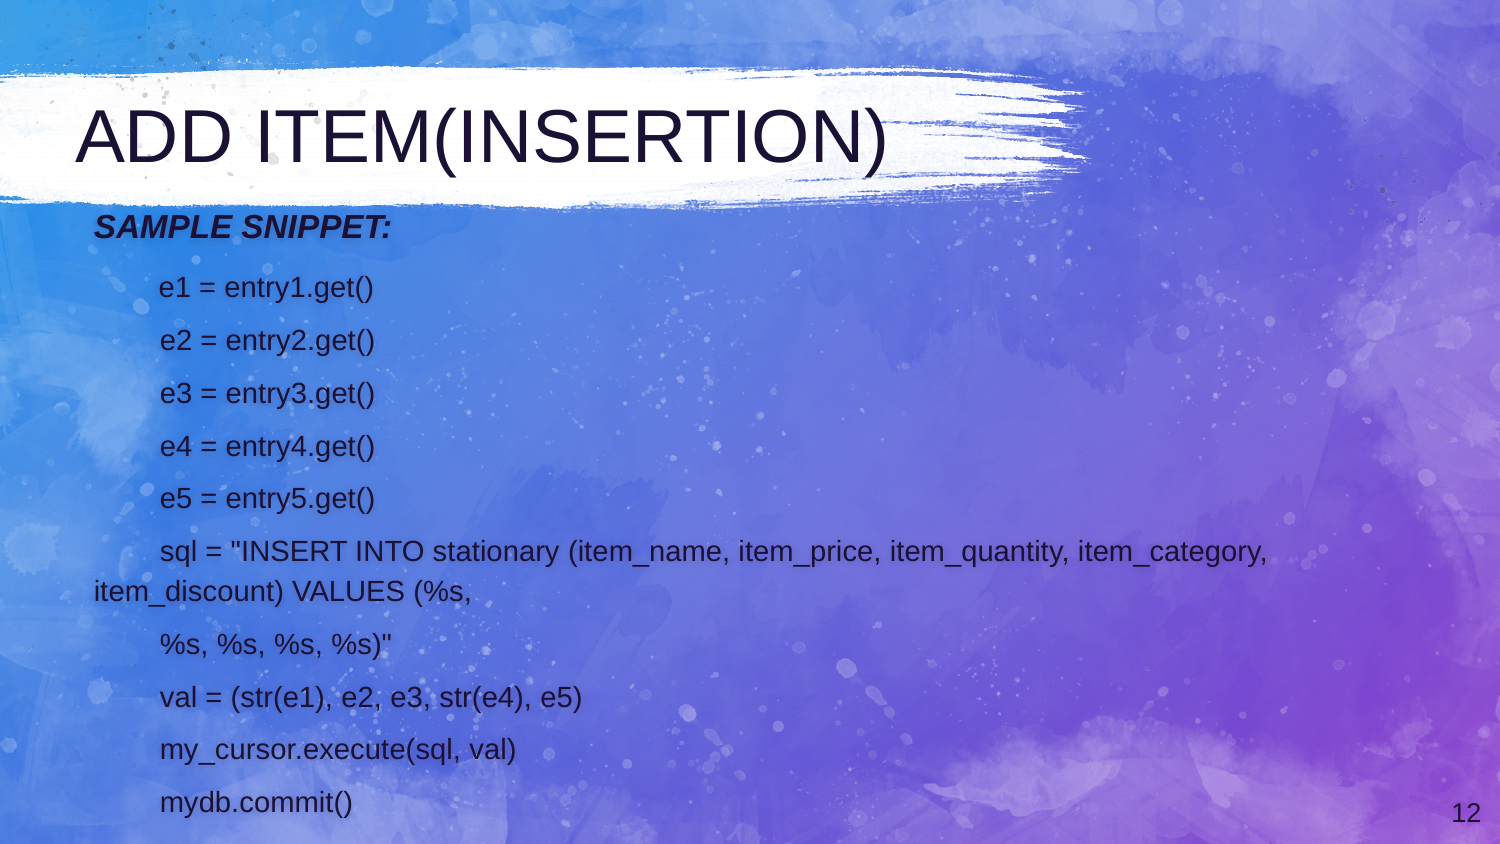

# ADD ITEM(INSERTION)

SAMPLE SNIPPET:
       e1 = entry1.get()
        e2 = entry2.get()
        e3 = entry3.get()
        e4 = entry4.get()
        e5 = entry5.get()
        sql = "INSERT INTO stationary (item_name, item_price, item_quantity, item_category, item_discount) VALUES (%s,
        %s, %s, %s, %s)"
        val = (str(e1), e2, e3, str(e4), e5)
        my_cursor.execute(sql, val)
        mydb.commit()

12